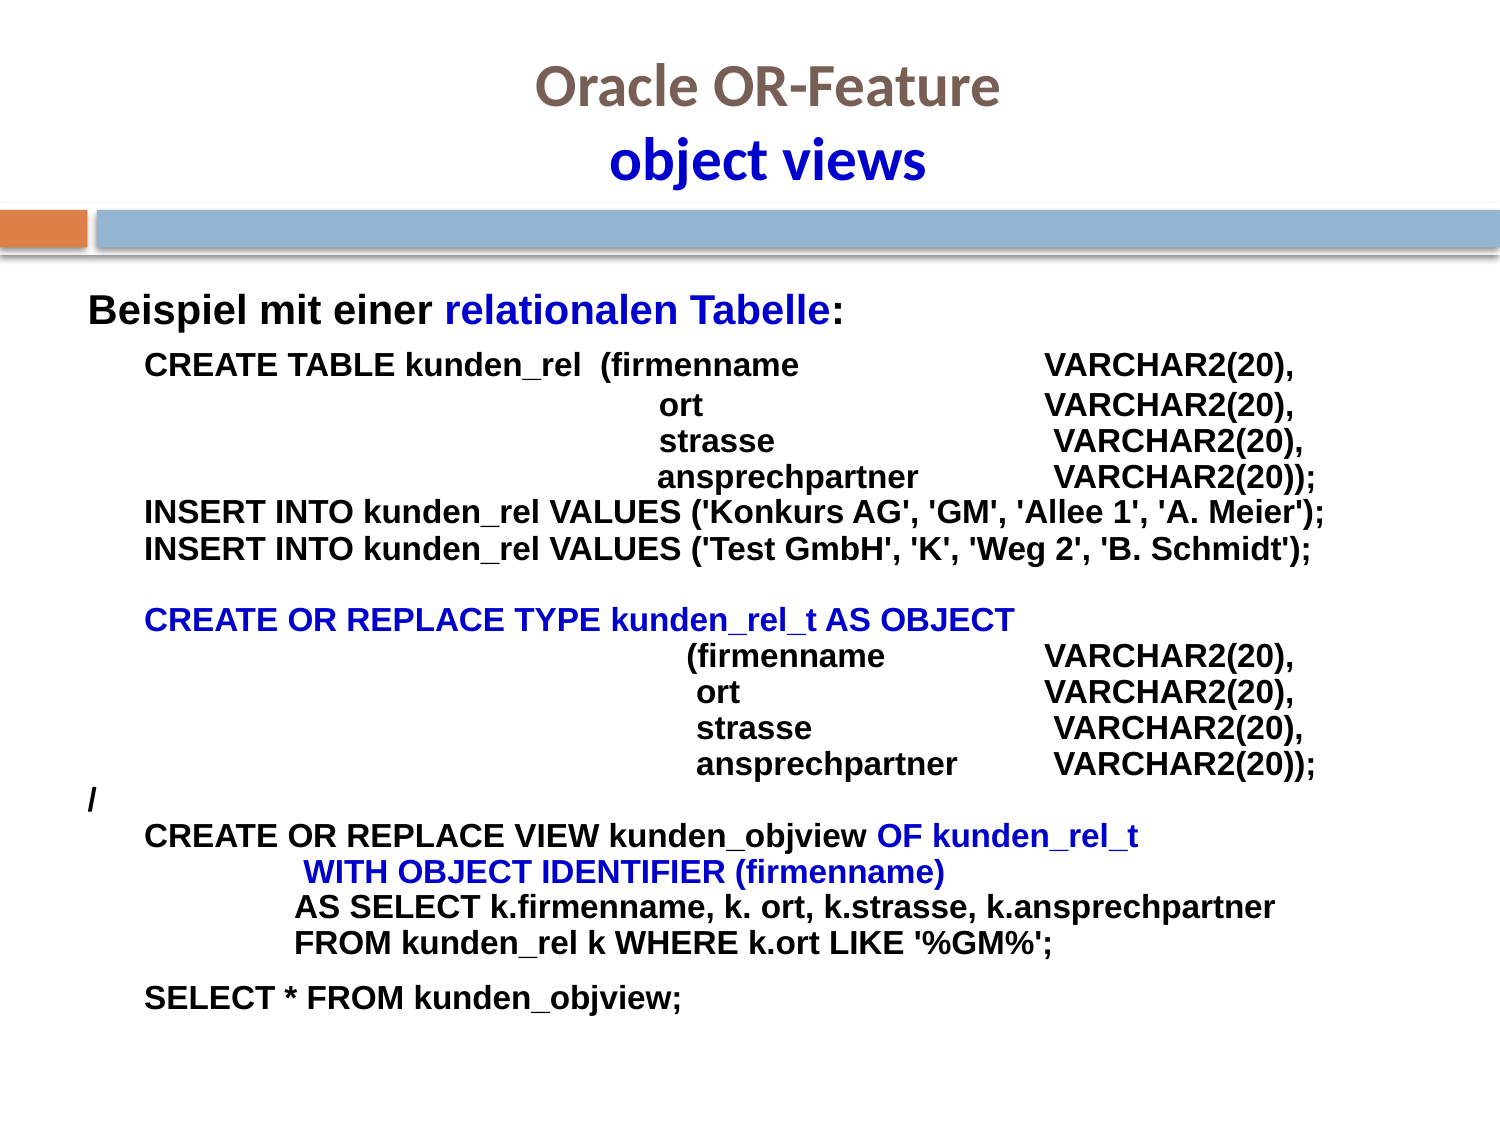

# Oracle OR-Feature object views
Beispiel mit einer relationalen Tabelle:
	CREATE TABLE kunden_rel  (firmenname		VARCHAR2(20),
				       ort			VARCHAR2(20),
				       strasse		 VARCHAR2(20),
			                       ansprechpartner	 VARCHAR2(20));
	INSERT INTO kunden_rel VALUES ('Konkurs AG', 'GM', 'Allee 1', 'A. Meier');
	INSERT INTO kunden_rel VALUES ('Test GmbH', 'K', 'Weg 2', 'B. Schmidt');
CREATE OR REPLACE TYPE kunden_rel_t AS OBJECT
			          (firmenname		VARCHAR2(20),
				           ort			VARCHAR2(20),
				           strasse		 VARCHAR2(20),
			           	           ansprechpartner	 VARCHAR2(20));
/
	CREATE OR REPLACE VIEW kunden_objview OF kunden_rel_t
	 WITH OBJECT IDENTIFIER (firmenname)
 	AS SELECT k.firmenname, k. ort, k.strasse, k.ansprechpartner
	FROM kunden_rel k WHERE k.ort LIKE '%GM%';
 	SELECT * FROM kunden_objview;